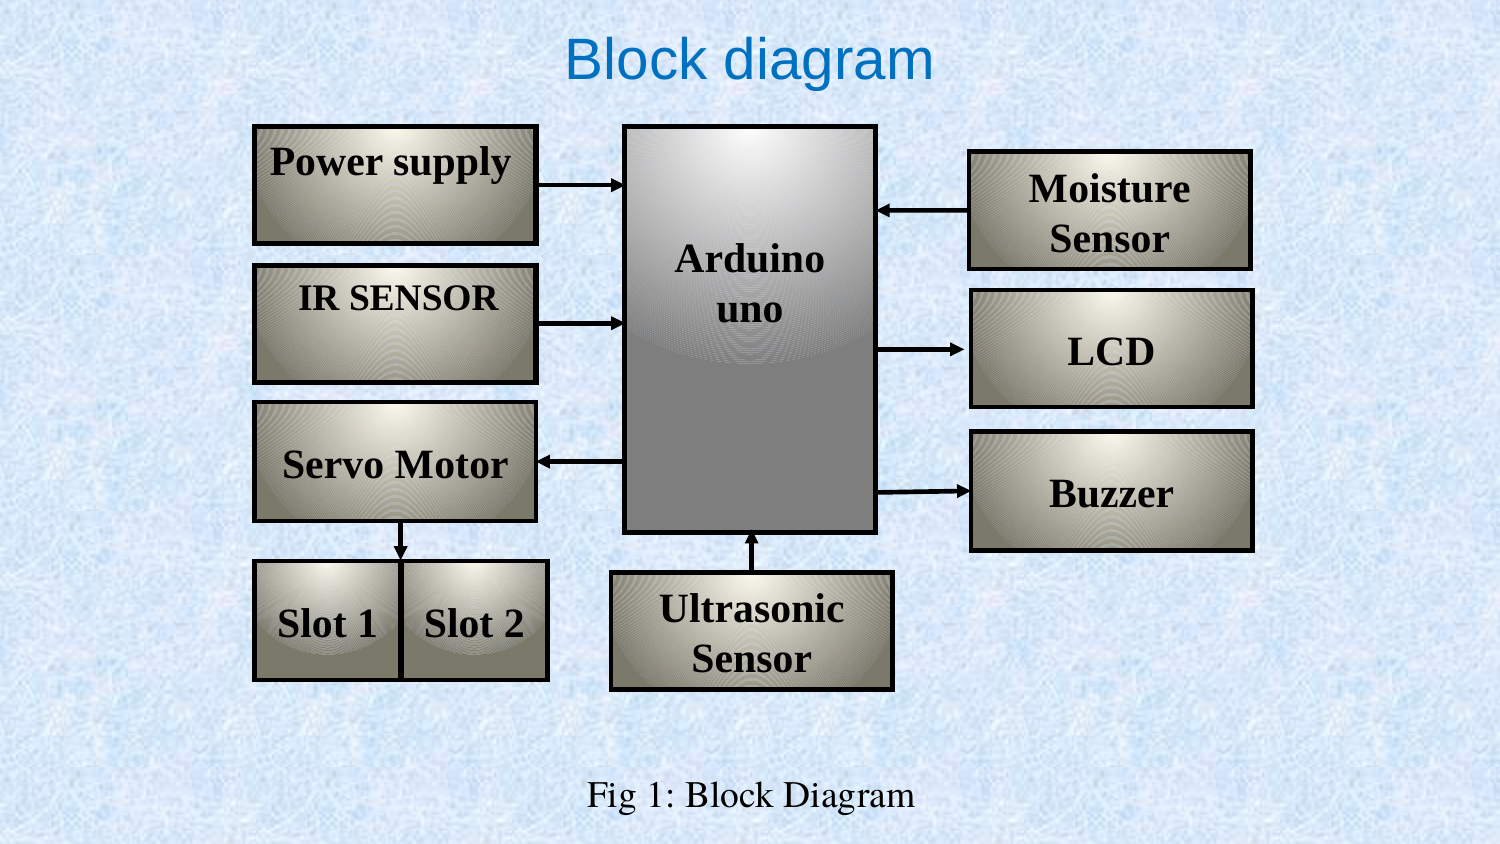

Block diagram
Power supply

Arduino uno
Moisture Sensor
   IR SENSOR
LCD
Servo Motor
Buzzer
Slot 1
Slot 2
Ultrasonic Sensor
Fig 1: Block Diagram
7